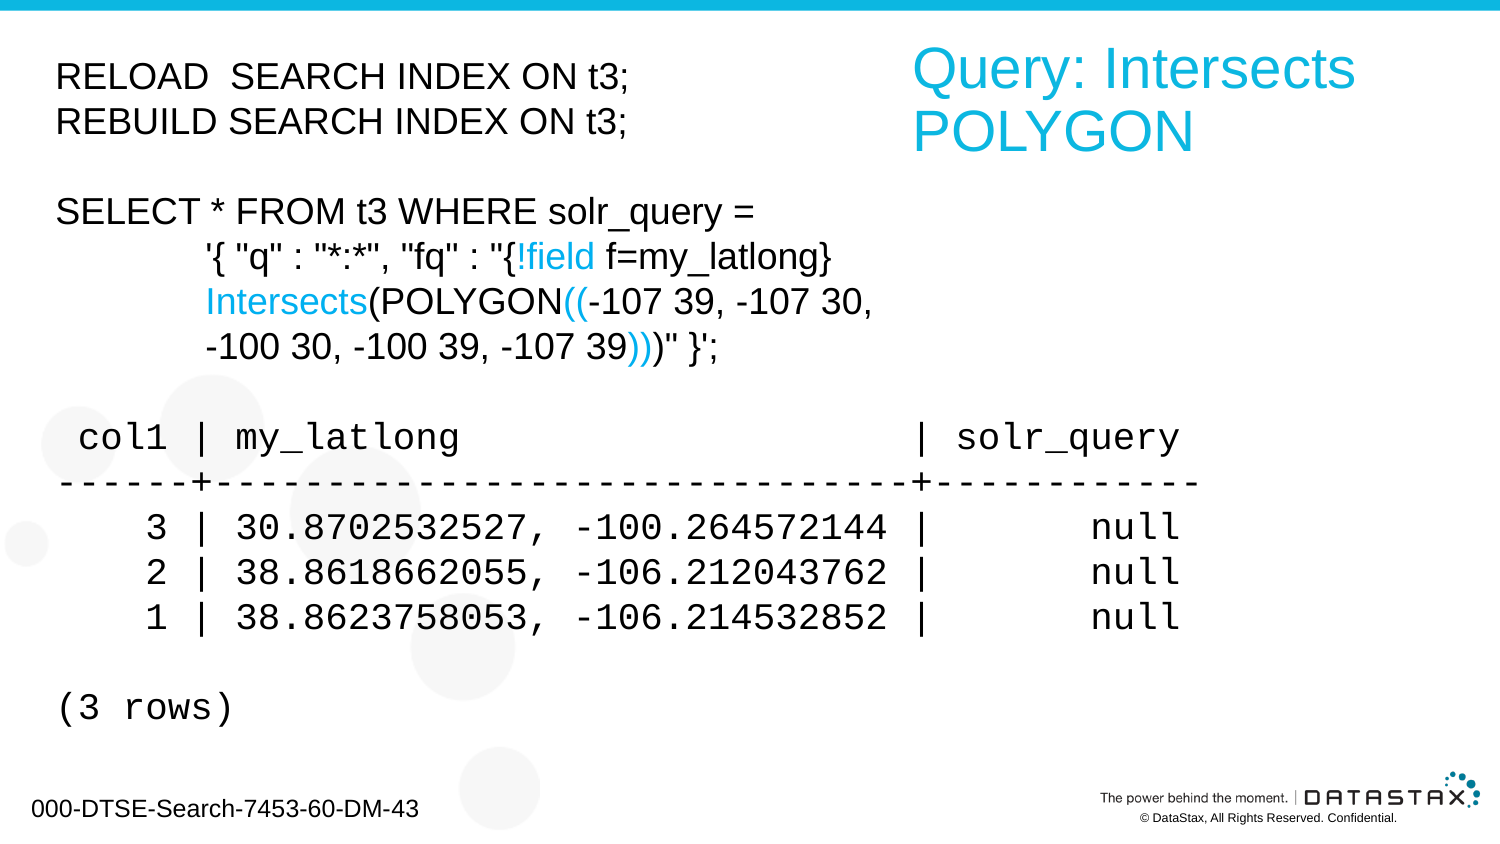

RELOAD  SEARCH INDEX ON t3;
REBUILD SEARCH INDEX ON t3;

SELECT * FROM t3 WHERE solr_query =
	'{ "q" : "*:*", "fq" : "{!field f=my_latlong}
	Intersects(POLYGON((-107 39, -107 30,
	-100 30, -100 39, -107 39)))" }';

 col1 | my_latlong                    | solr_query
------+-------------------------------+------------
    3 | 30.8702532527, -100.264572144 |       null
    2 | 38.8618662055, -106.212043762 |       null
    1 | 38.8623758053, -106.214532852 |       null

(3 rows)
# Query: Intersects POLYGON
000-DTSE-Search-7453-60-DM-43
© DataStax, All Rights Reserved. Confidential.